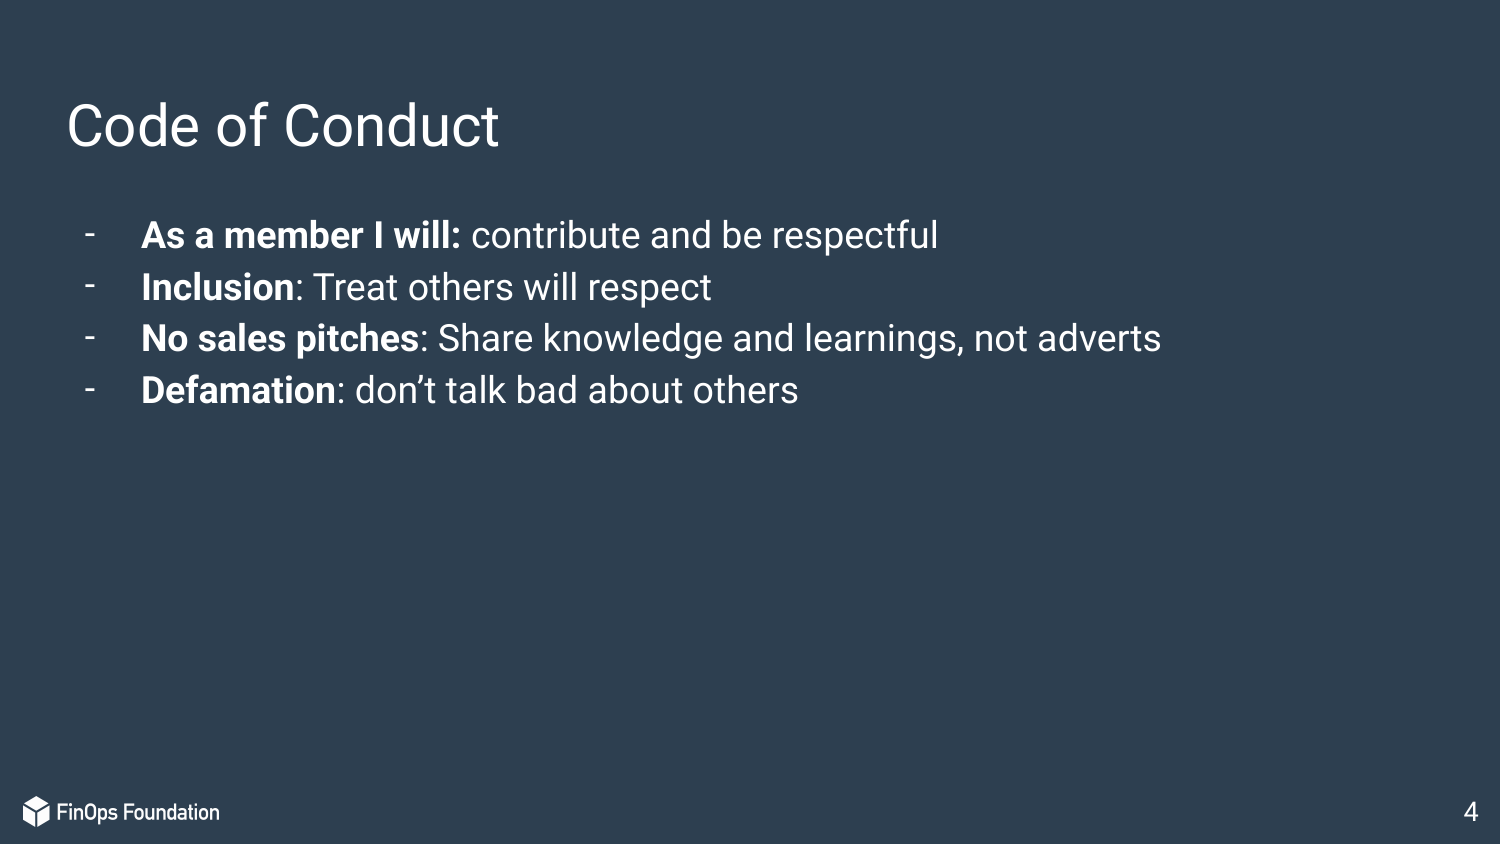

# Code of Conduct
As a member I will: contribute and be respectful
Inclusion: Treat others will respect
No sales pitches: Share knowledge and learnings, not adverts
Defamation: don’t talk bad about others
4